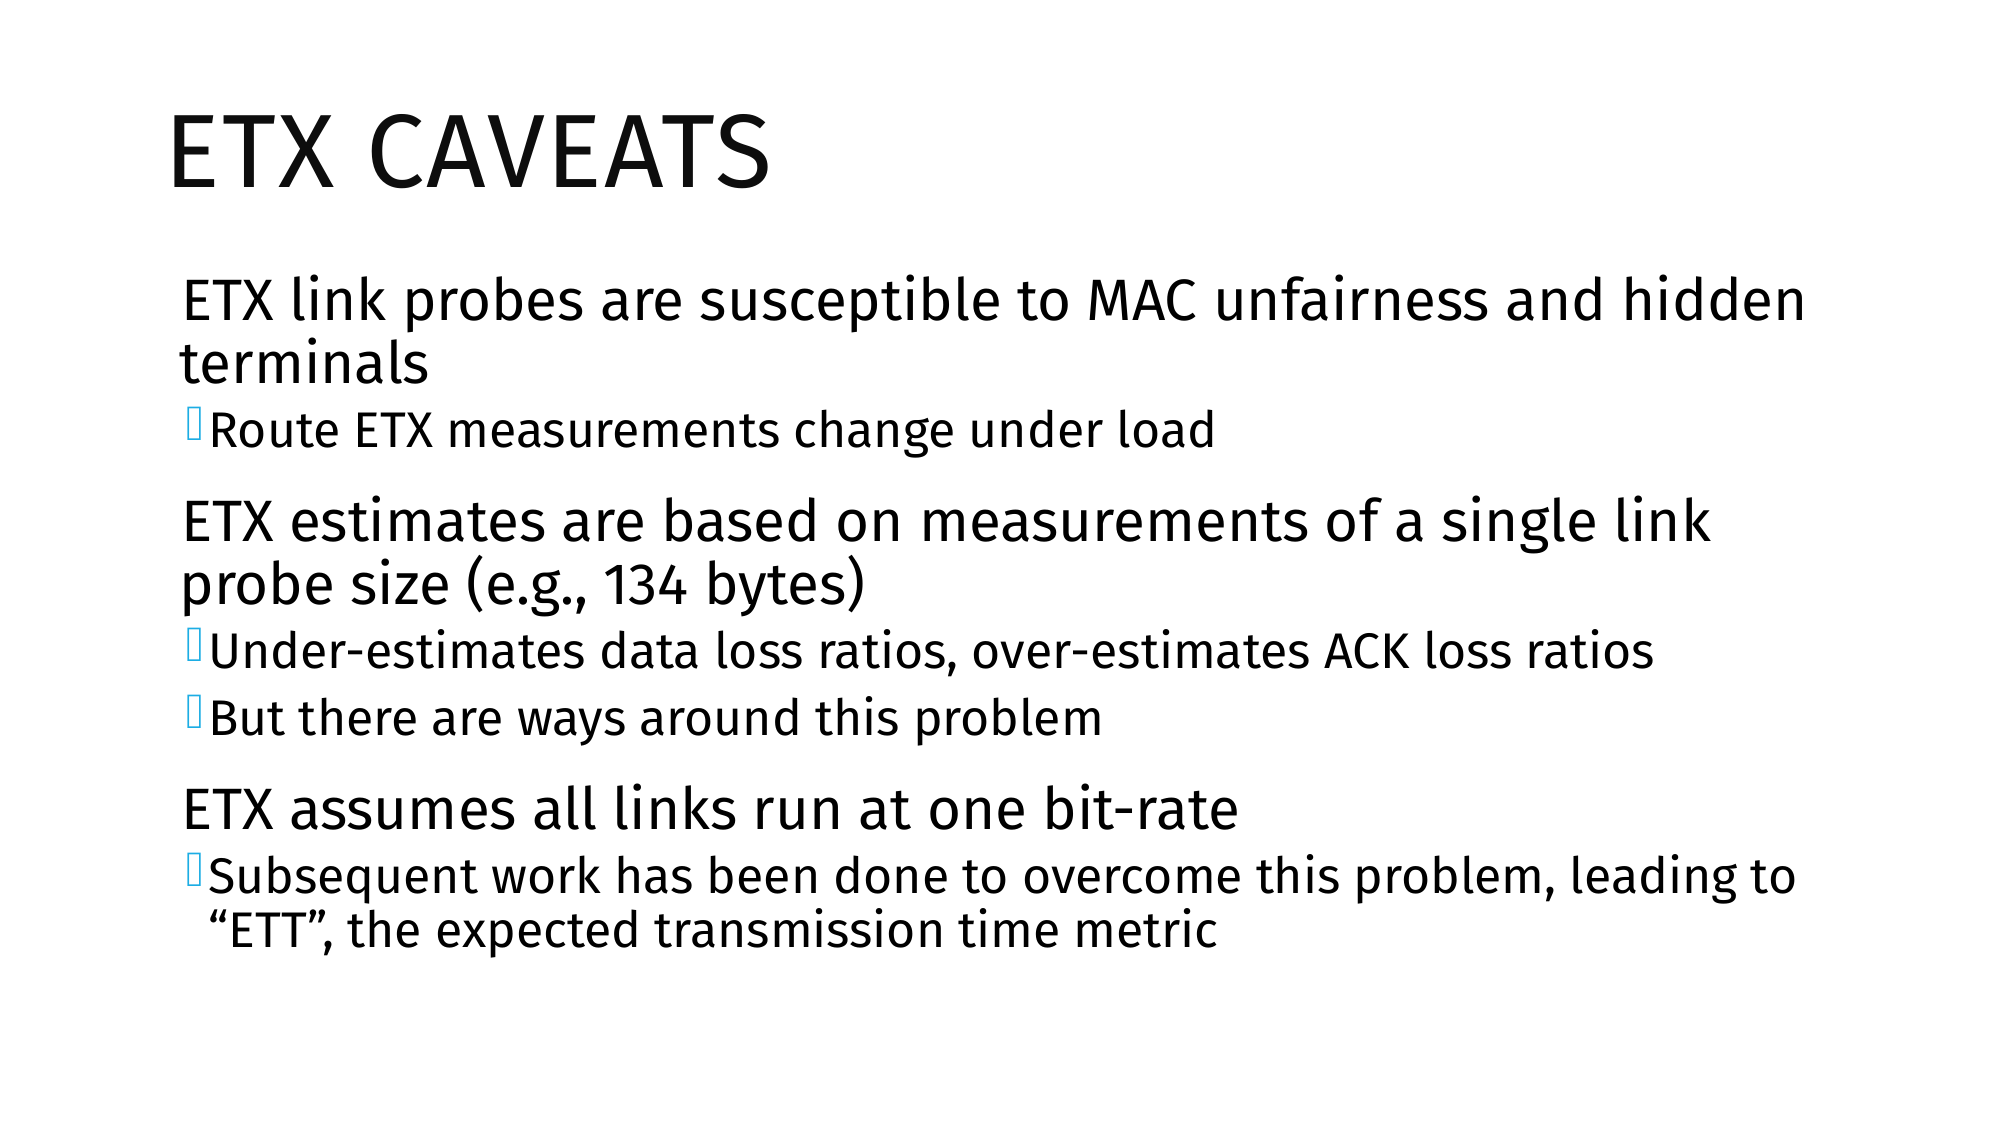

# ETX caveats
ETX link probes are susceptible to MAC unfairness and hidden terminals
Route ETX measurements change under load
ETX estimates are based on measurements of a single link probe size (e.g., 134 bytes)
Under-estimates data loss ratios, over-estimates ACK loss ratios
But there are ways around this problem
ETX assumes all links run at one bit-rate
Subsequent work has been done to overcome this problem, leading to “ETT”, the expected transmission time metric